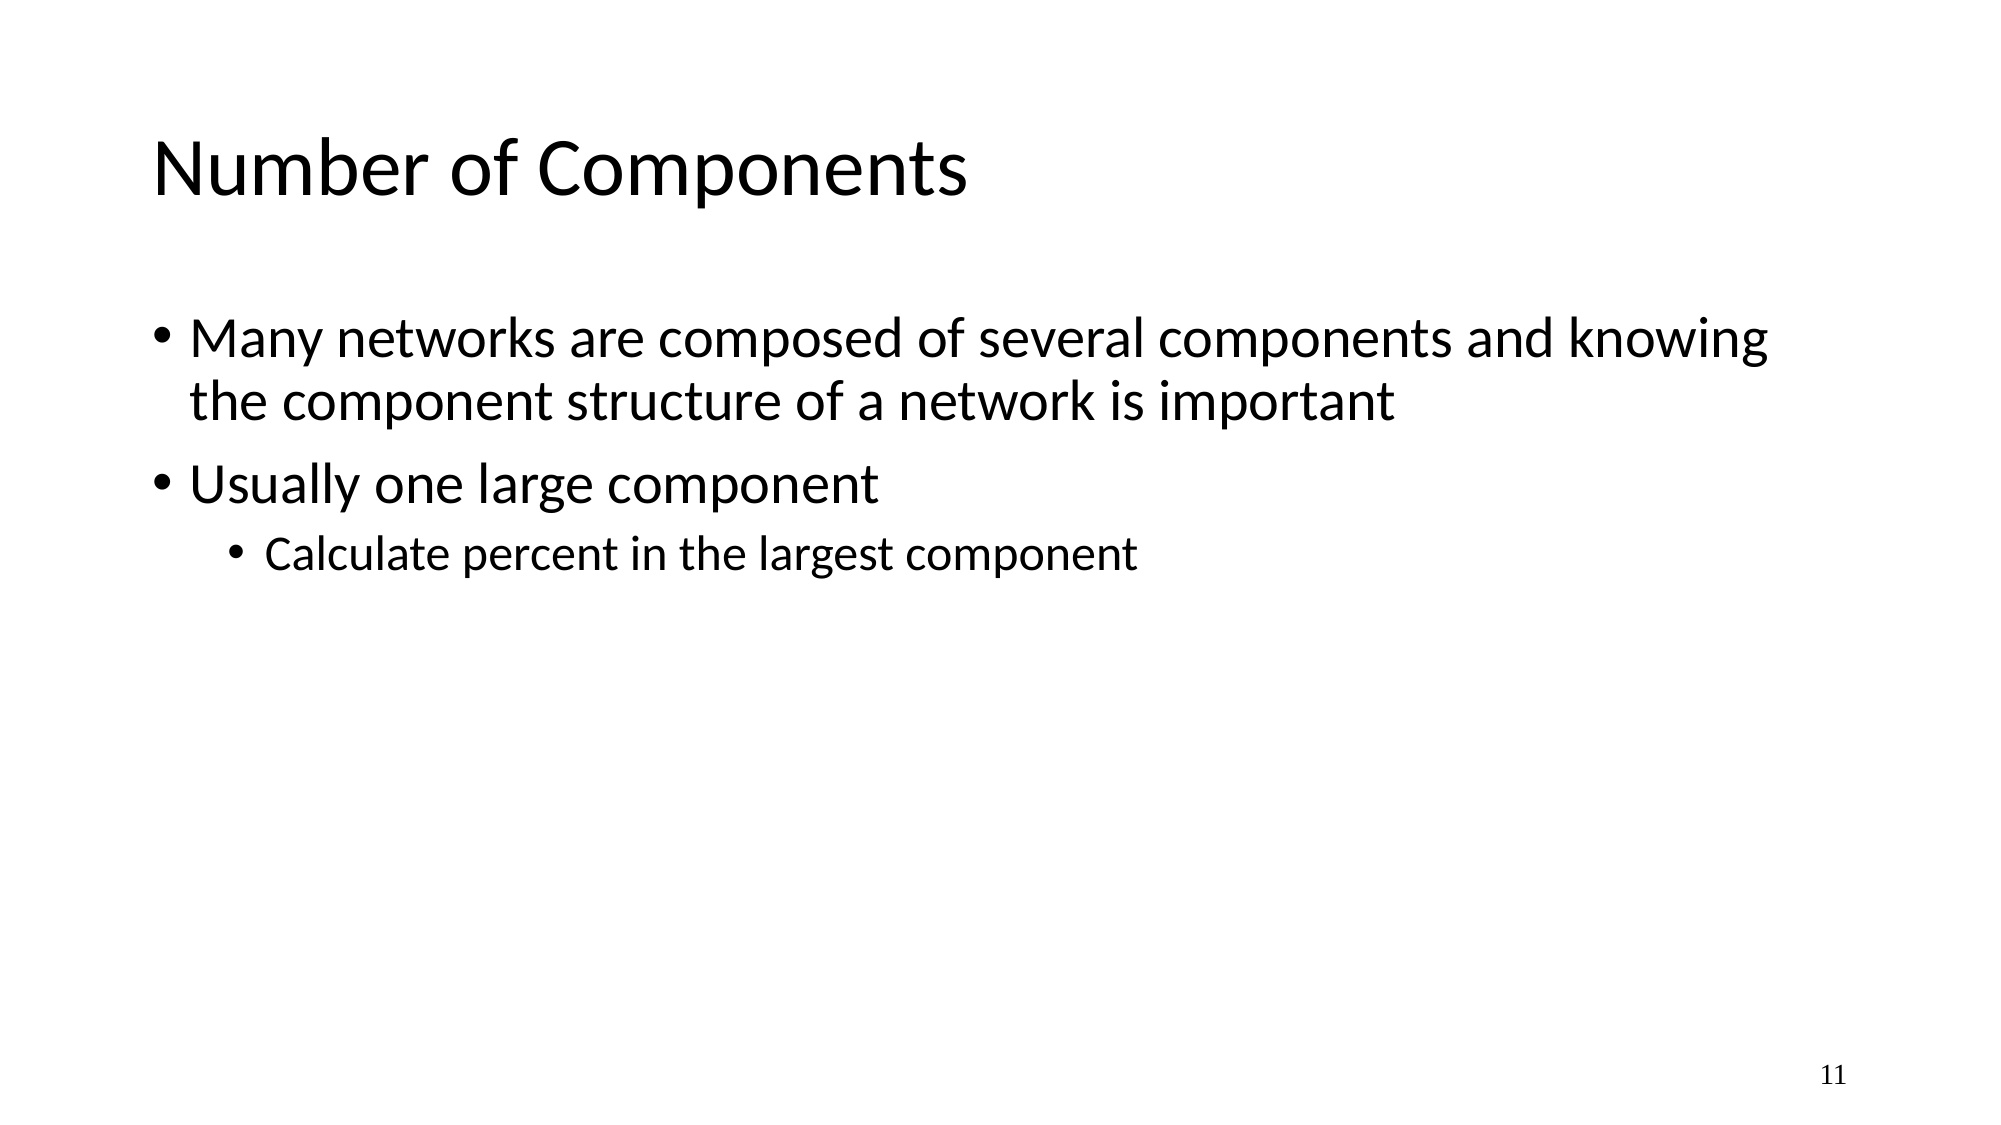

# Number of Components
Many networks are composed of several components and knowing the component structure of a network is important
Usually one large component
Calculate percent in the largest component
11